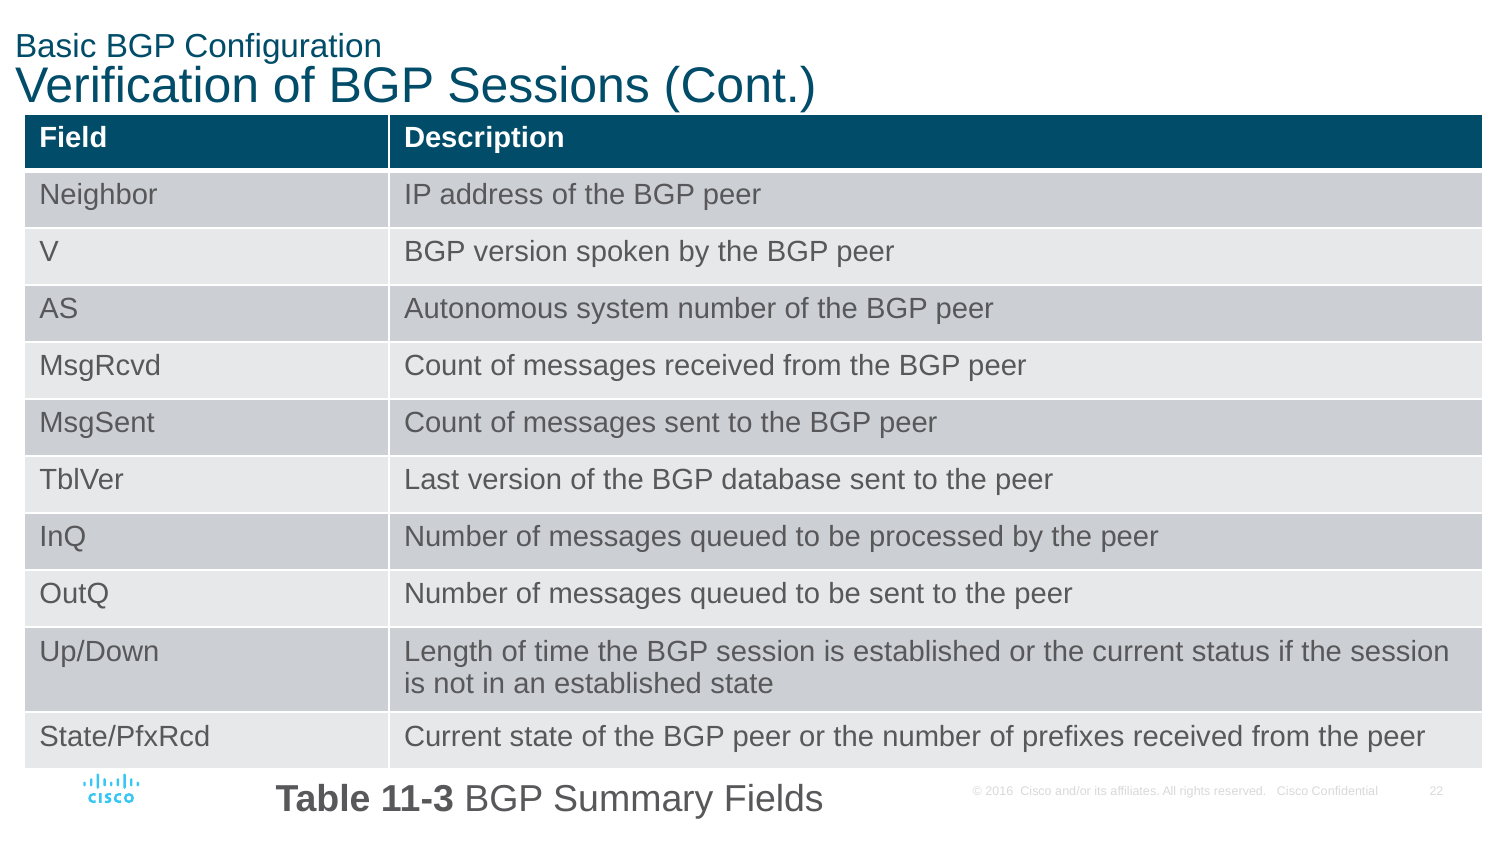

# Basic BGP Configuration Verification of BGP Sessions (Cont.)
| Field | Description |
| --- | --- |
| Neighbor | IP address of the BGP peer |
| V | BGP version spoken by the BGP peer |
| AS | Autonomous system number of the BGP peer |
| MsgRcvd | Count of messages received from the BGP peer |
| MsgSent | Count of messages sent to the BGP peer |
| TblVer | Last version of the BGP database sent to the peer |
| InQ | Number of messages queued to be processed by the peer |
| OutQ | Number of messages queued to be sent to the peer |
| Up/Down | Length of time the BGP session is established or the current status if the session is not in an established state |
| State/PfxRcd | Current state of the BGP peer or the number of prefixes received from the peer |
Table 11-3 BGP Summary Fields